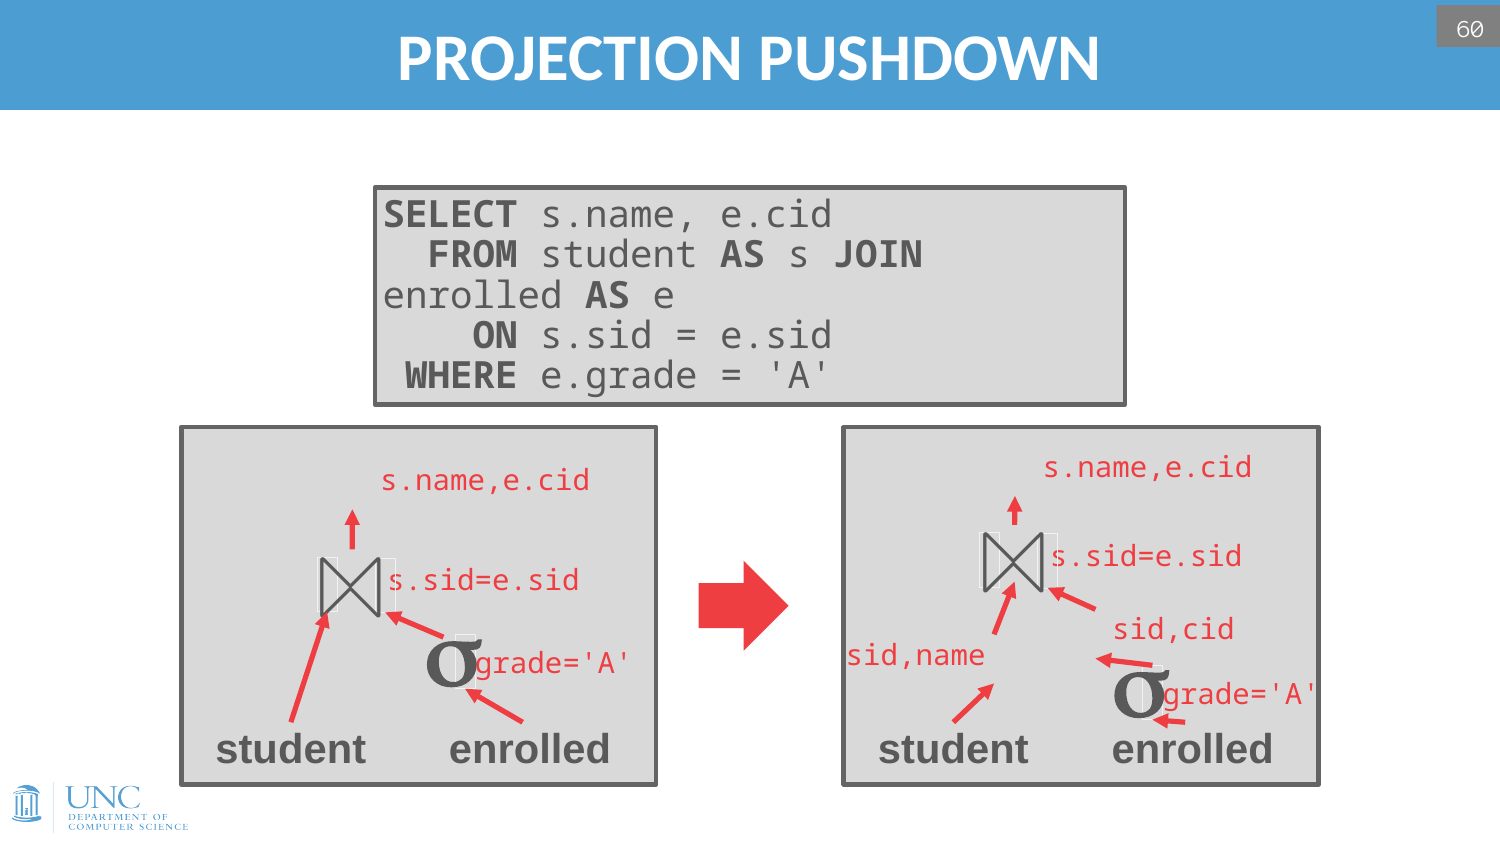

# PROJECTION PUSHDOWN
60
SELECT s.name, e.cid
  FROM student AS s JOIN enrolled AS e
    ON s.sid = e.sid
 WHERE e.grade = 'A'

π
s.name,e.cid
⨝

s.sid=e.sid

σ
grade='A'
student
enrolled

π
s.name,e.cid
⨝

s.sid=e.sid
π
sid,cid
π
sid,name

σ
grade='A'
student
enrolled